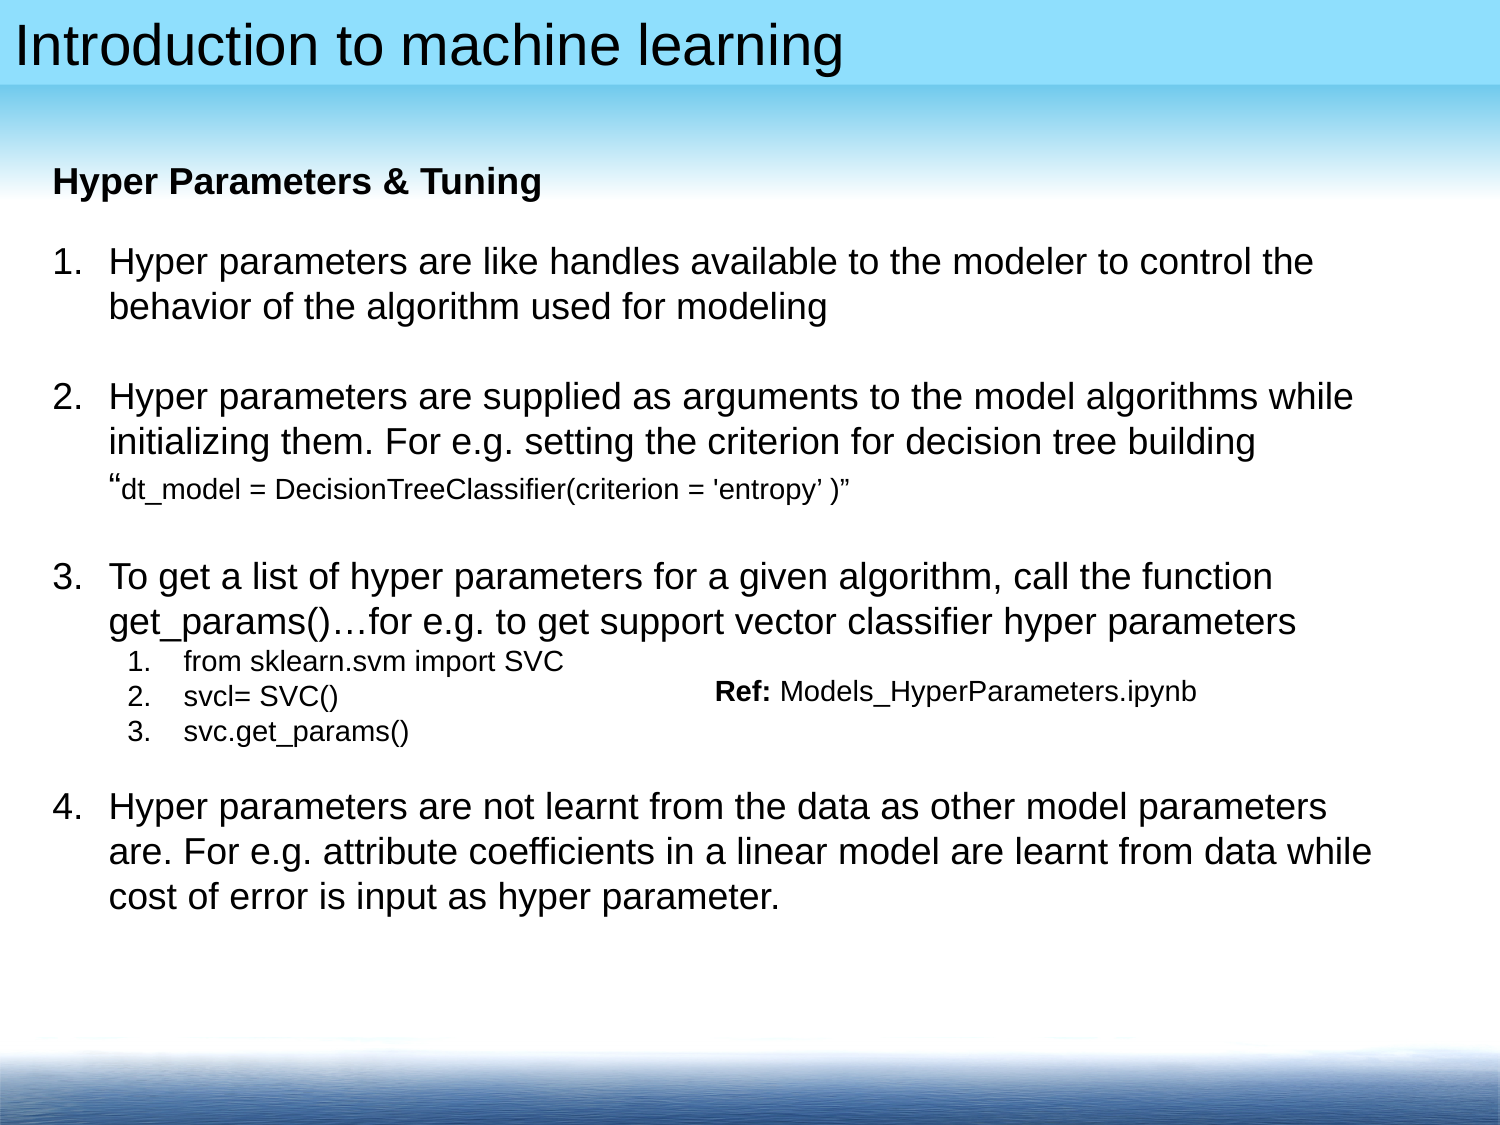

Hyper Parameters & Tuning

Hyper parameters are like handles available to the modeler to control the behavior of the algorithm used for modeling

Hyper parameters are supplied as arguments to the model algorithms while initializing them. For e.g. setting the criterion for decision tree building  “dt_model = DecisionTreeClassifier(criterion = 'entropy’ )”

To get a list of hyper parameters for a given algorithm, call the function get_params()…for e.g. to get support vector classifier hyper parameters
from sklearn.svm import SVC
svcl= SVC()
svc.get_params()

Hyper parameters are not learnt from the data as other model parameters are. For e.g. attribute coefficients in a linear model are learnt from data while cost of error is input as hyper parameter.

Ref: Models_HyperParameters.ipynb